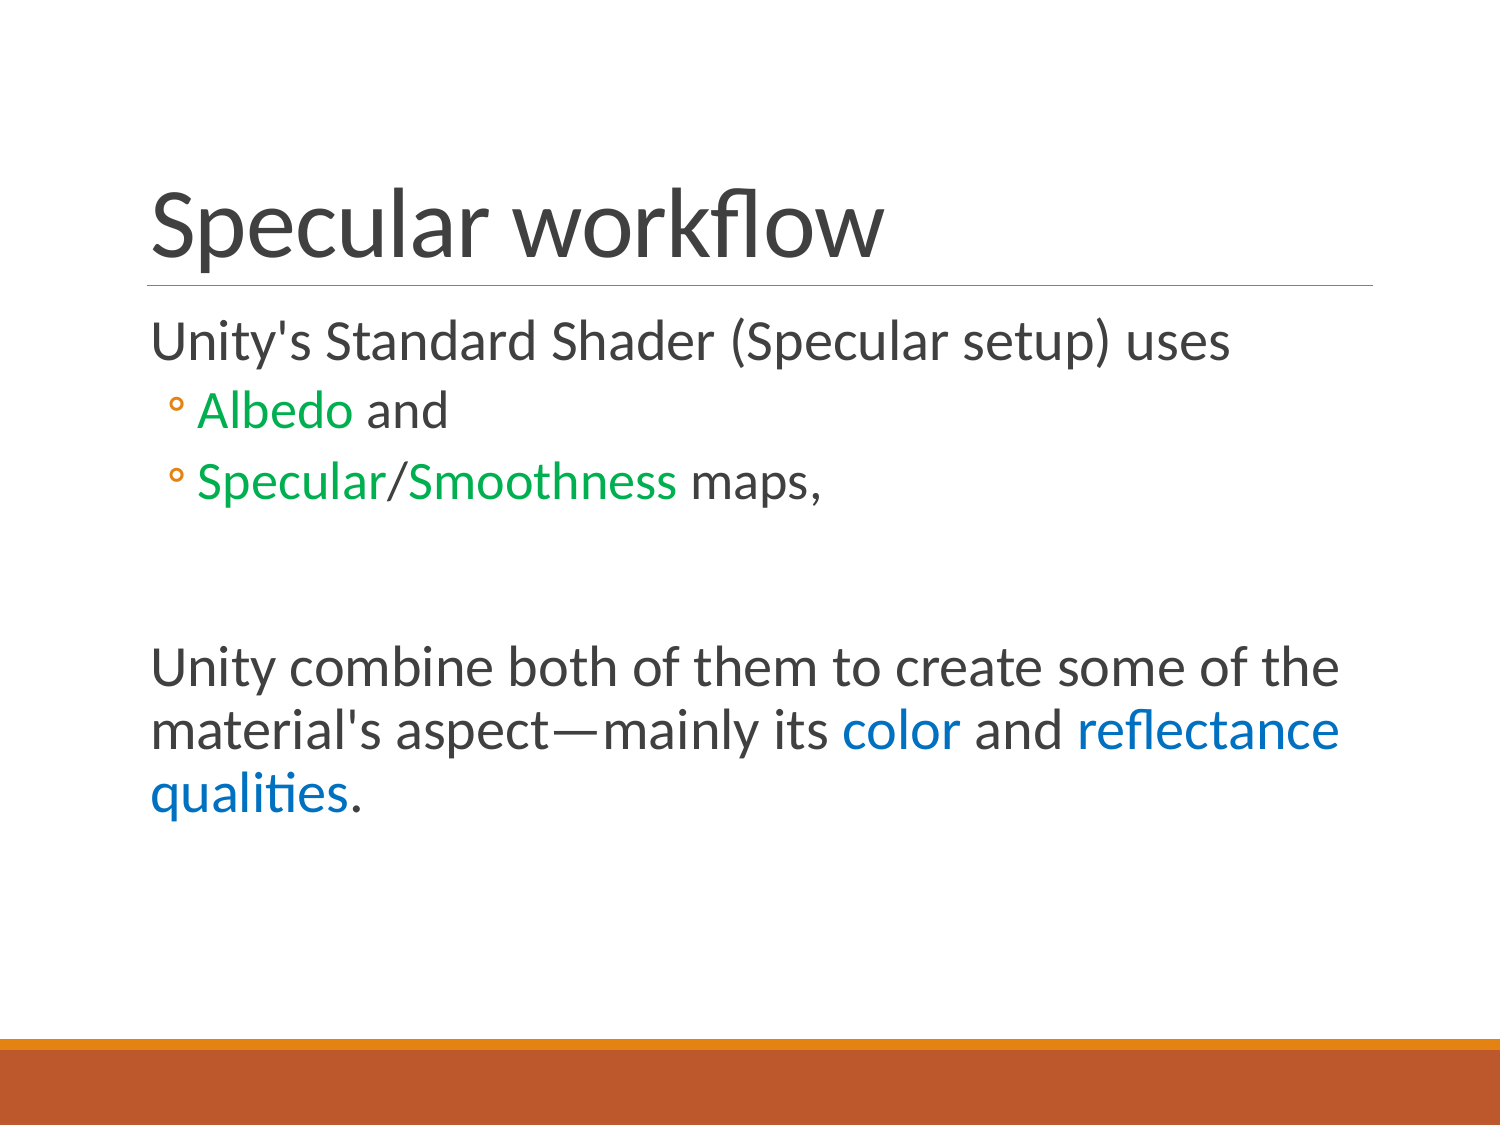

# Specular workflow
Unity's Standard Shader (Specular setup) uses
Albedo and
Specular/Smoothness maps,

Unity combine both of them to create some of the material's aspect—mainly its color and reflectance qualities.